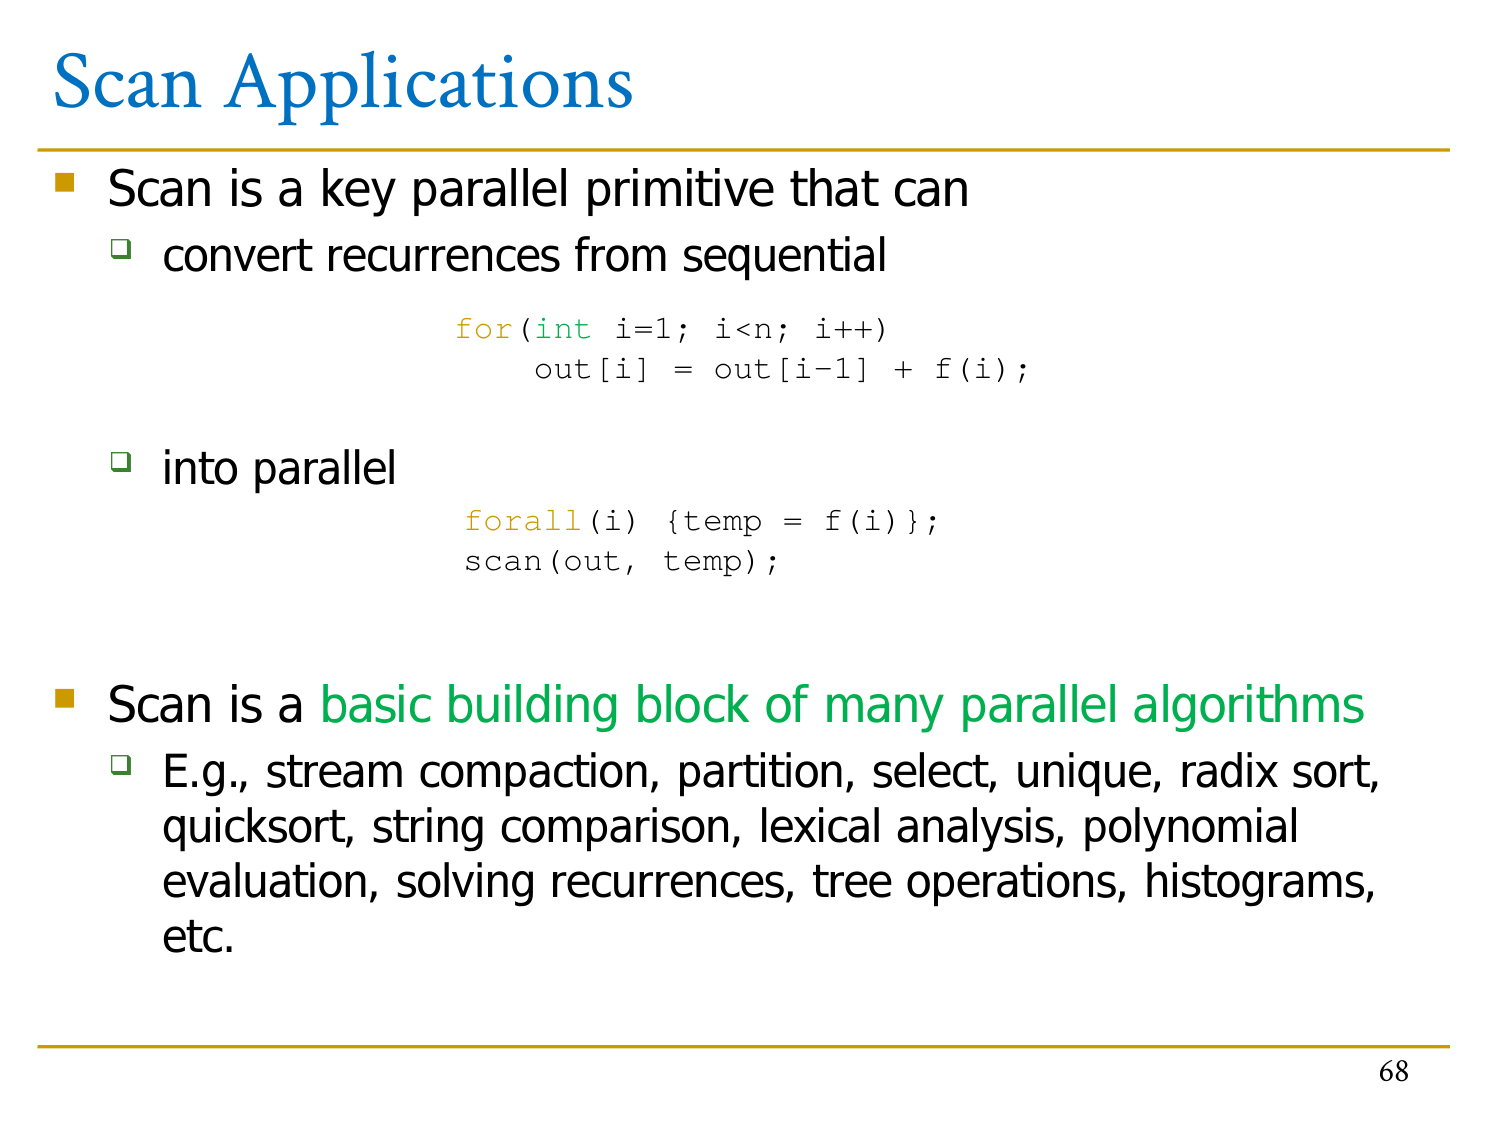

# Scan Applications
Scan is a key parallel primitive that can
convert recurrences from sequential

into parallel

Scan is a basic building block of many parallel algorithms
E.g., stream compaction, partition, select, unique, radix sort, quicksort, string comparison, lexical analysis, polynomial evaluation, solving recurrences, tree operations, histograms, etc.
for(int i=1; i<n; i++)
    out[i] = out[i-1] + f(i);
forall(i) {temp = f(i)};
scan(out, temp);
68